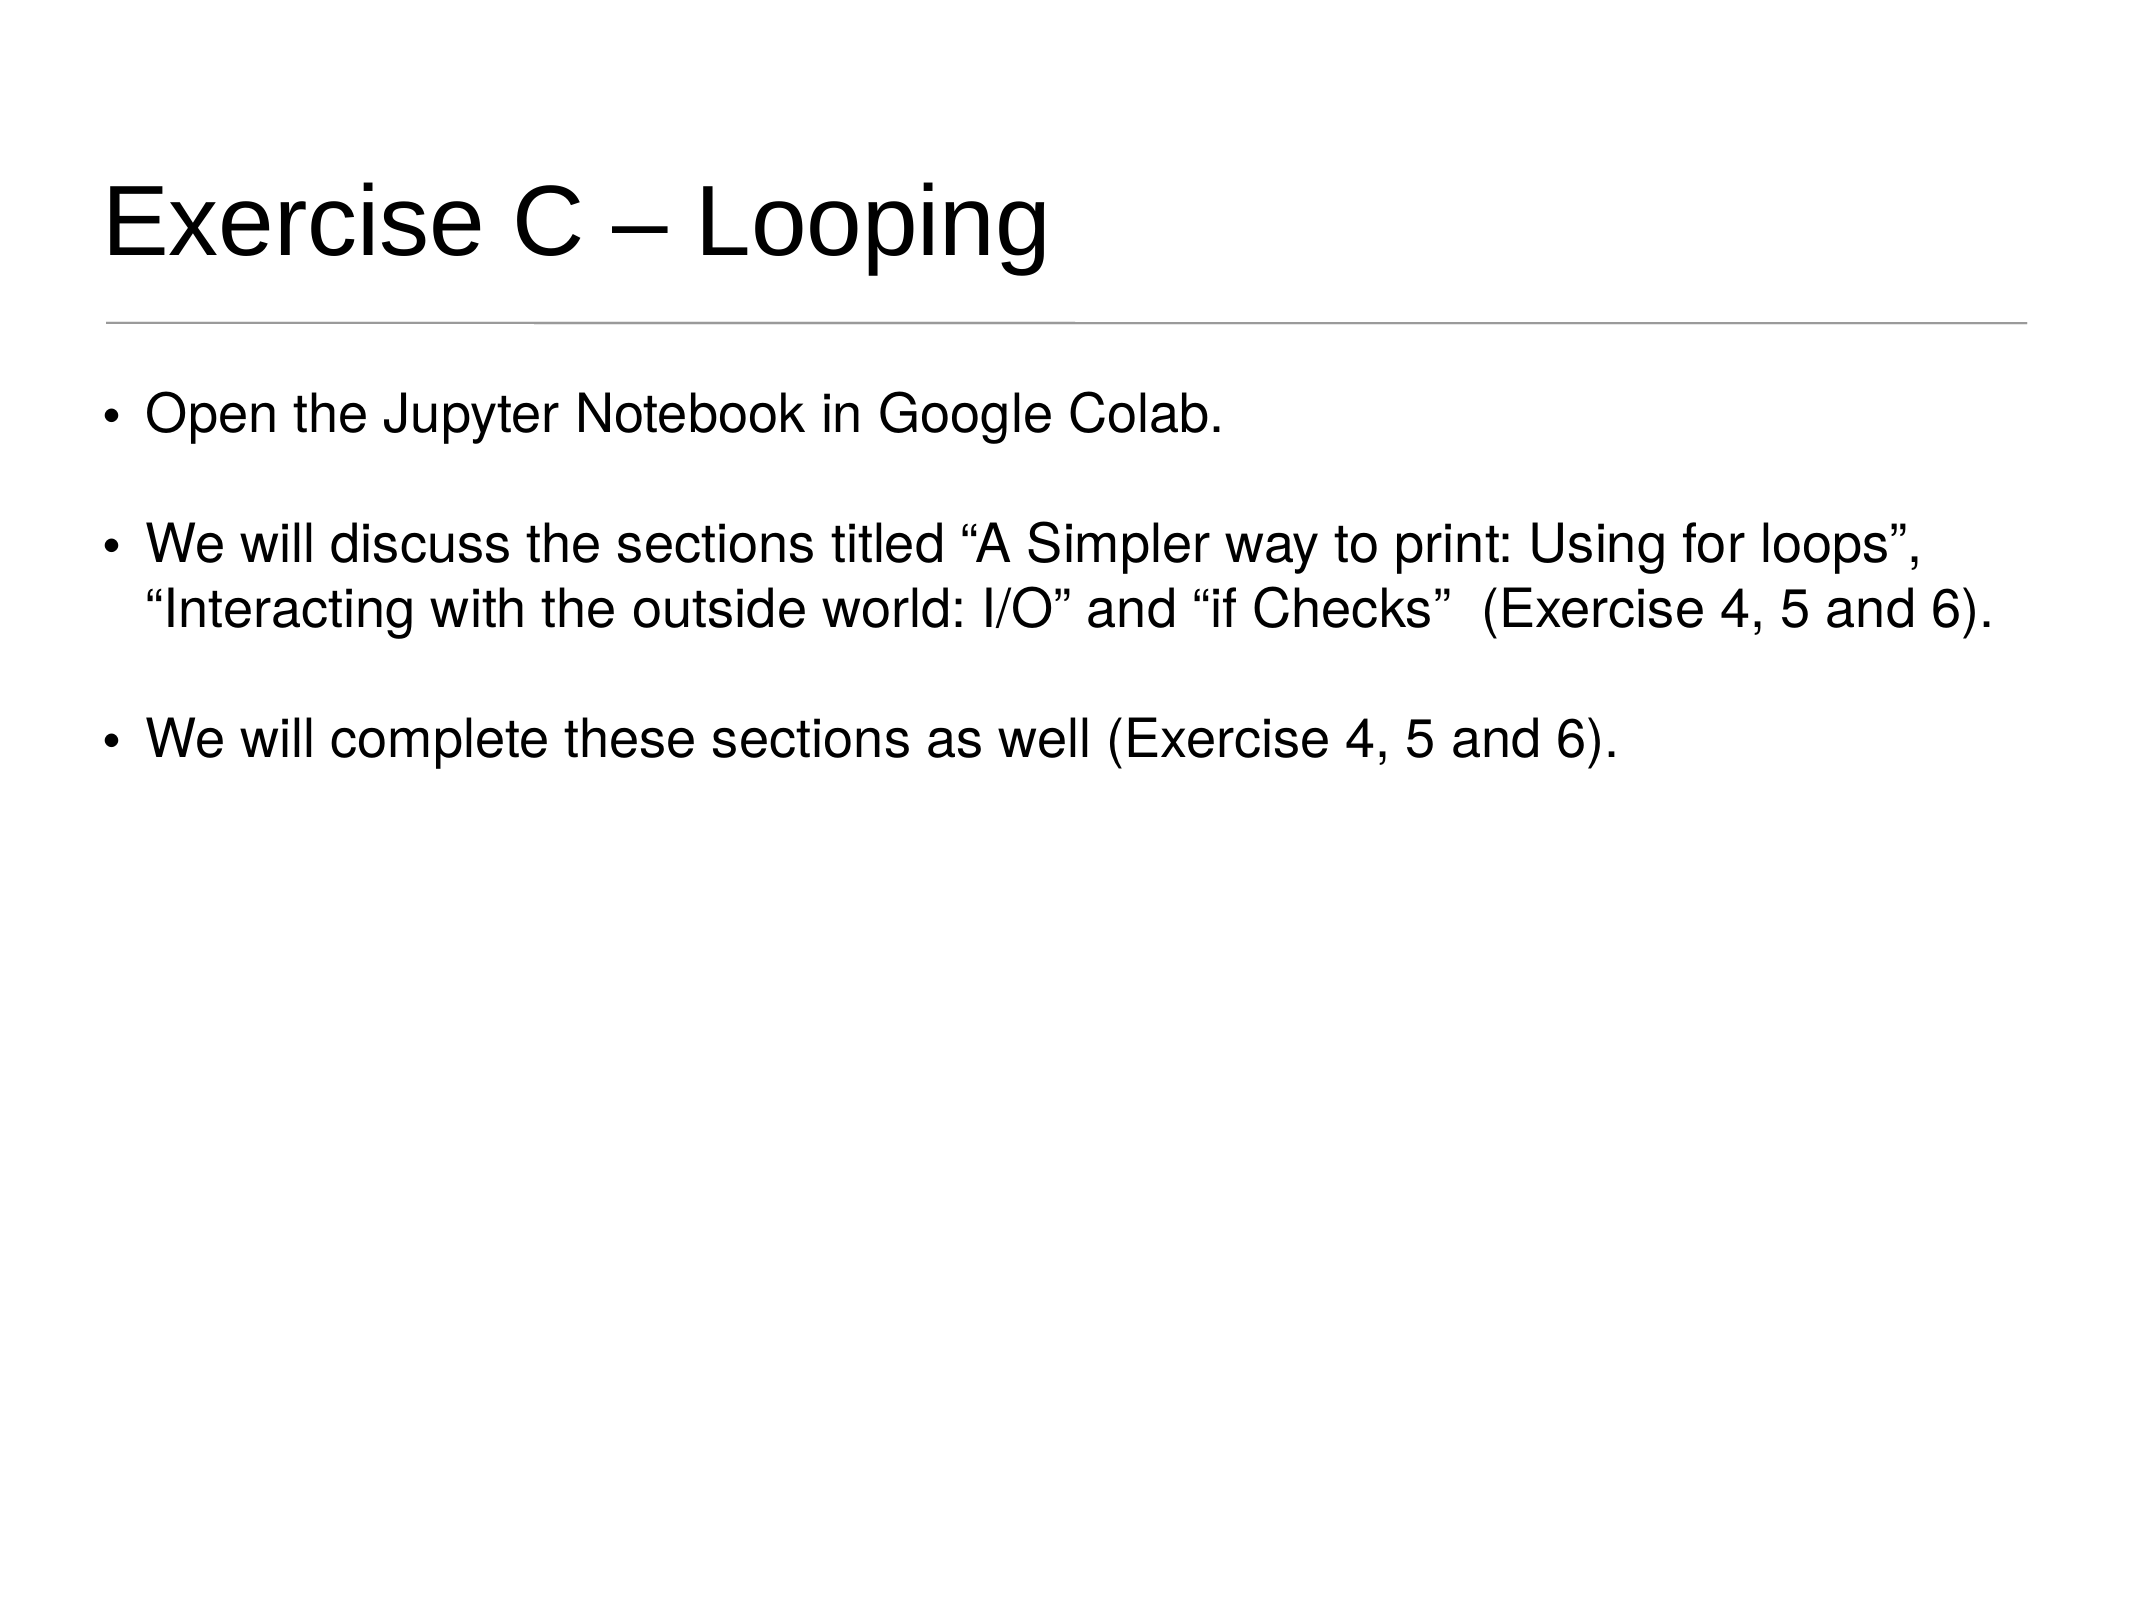

# Exercise C – Looping

Open the Jupyter Notebook in Google Colab.

We will discuss the sections titled “A Simpler way to print: Using for loops”, “Interacting with the outside world: I/O” and “if Checks”  (Exercise 4, 5 and 6).

We will complete these sections as well (Exercise 4, 5 and 6).